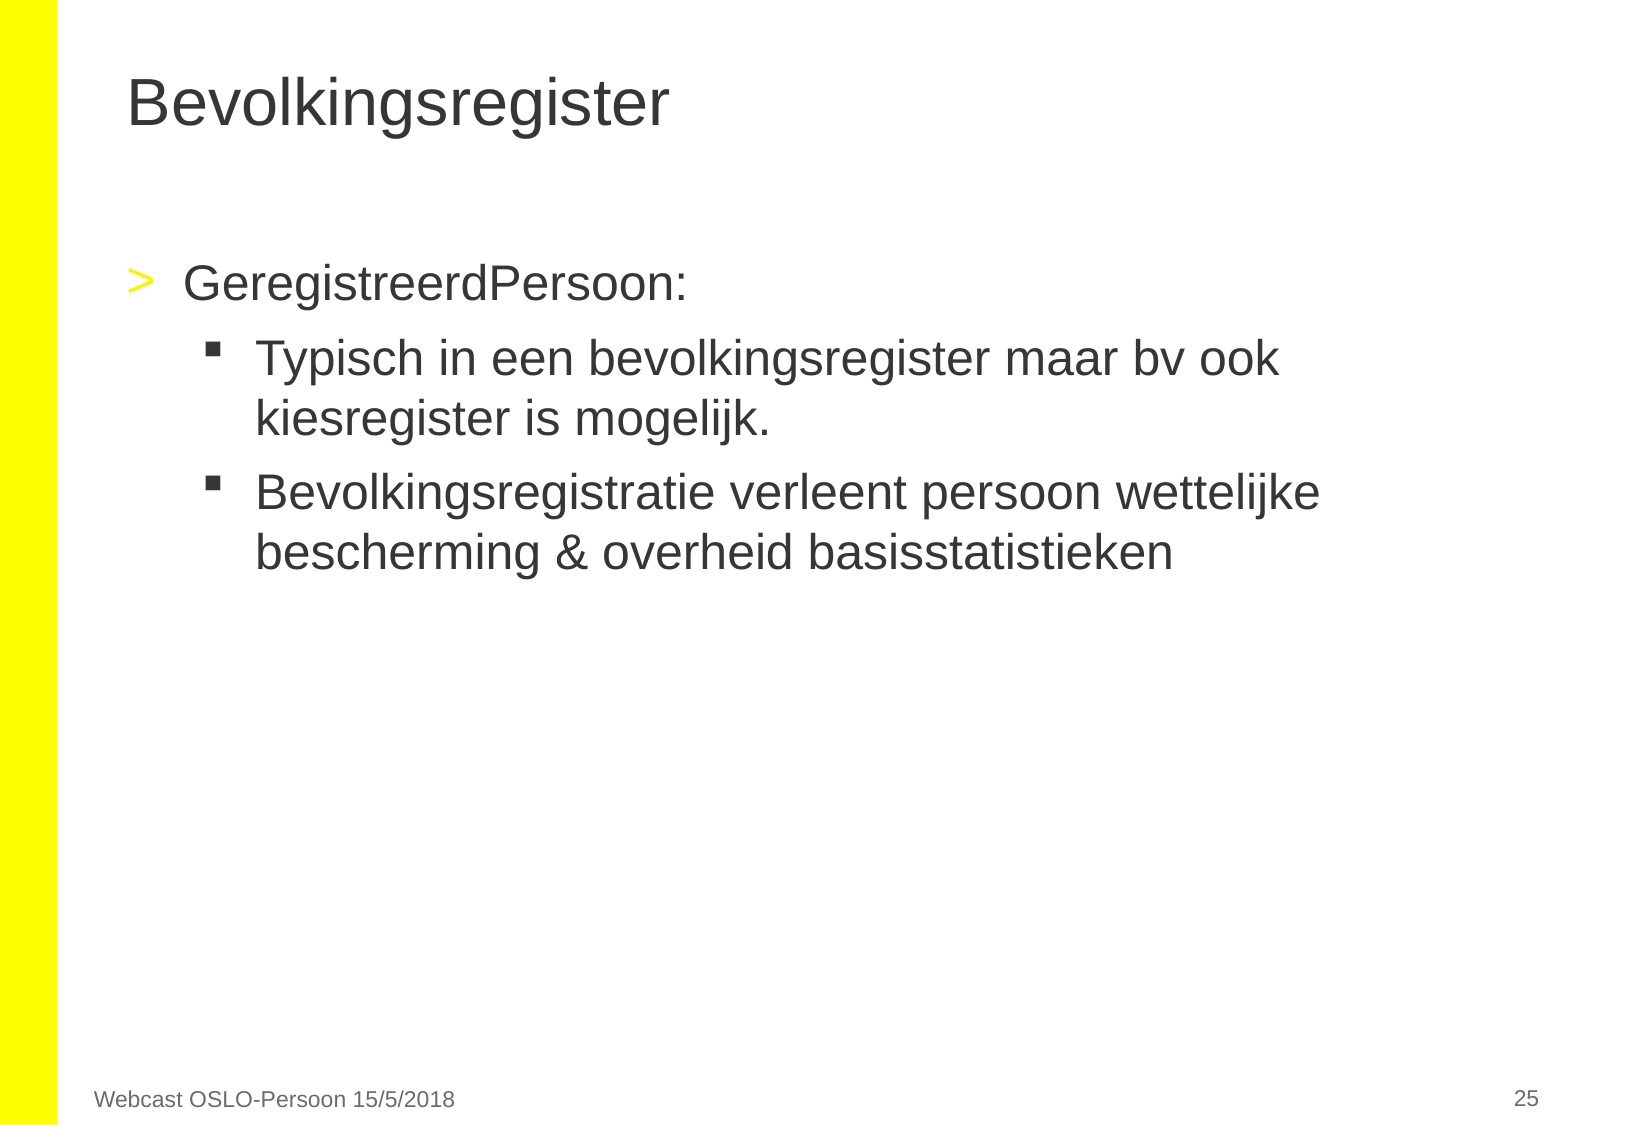

# Bevolkingsregister
GeregistreerdPersoon:
Typisch in een bevolkingsregister maar bv ook kiesregister is mogelijk.
Bevolkingsregistratie verleent persoon wettelijke bescherming & overheid basisstatistieken
25
Webcast OSLO-Persoon 15/5/2018